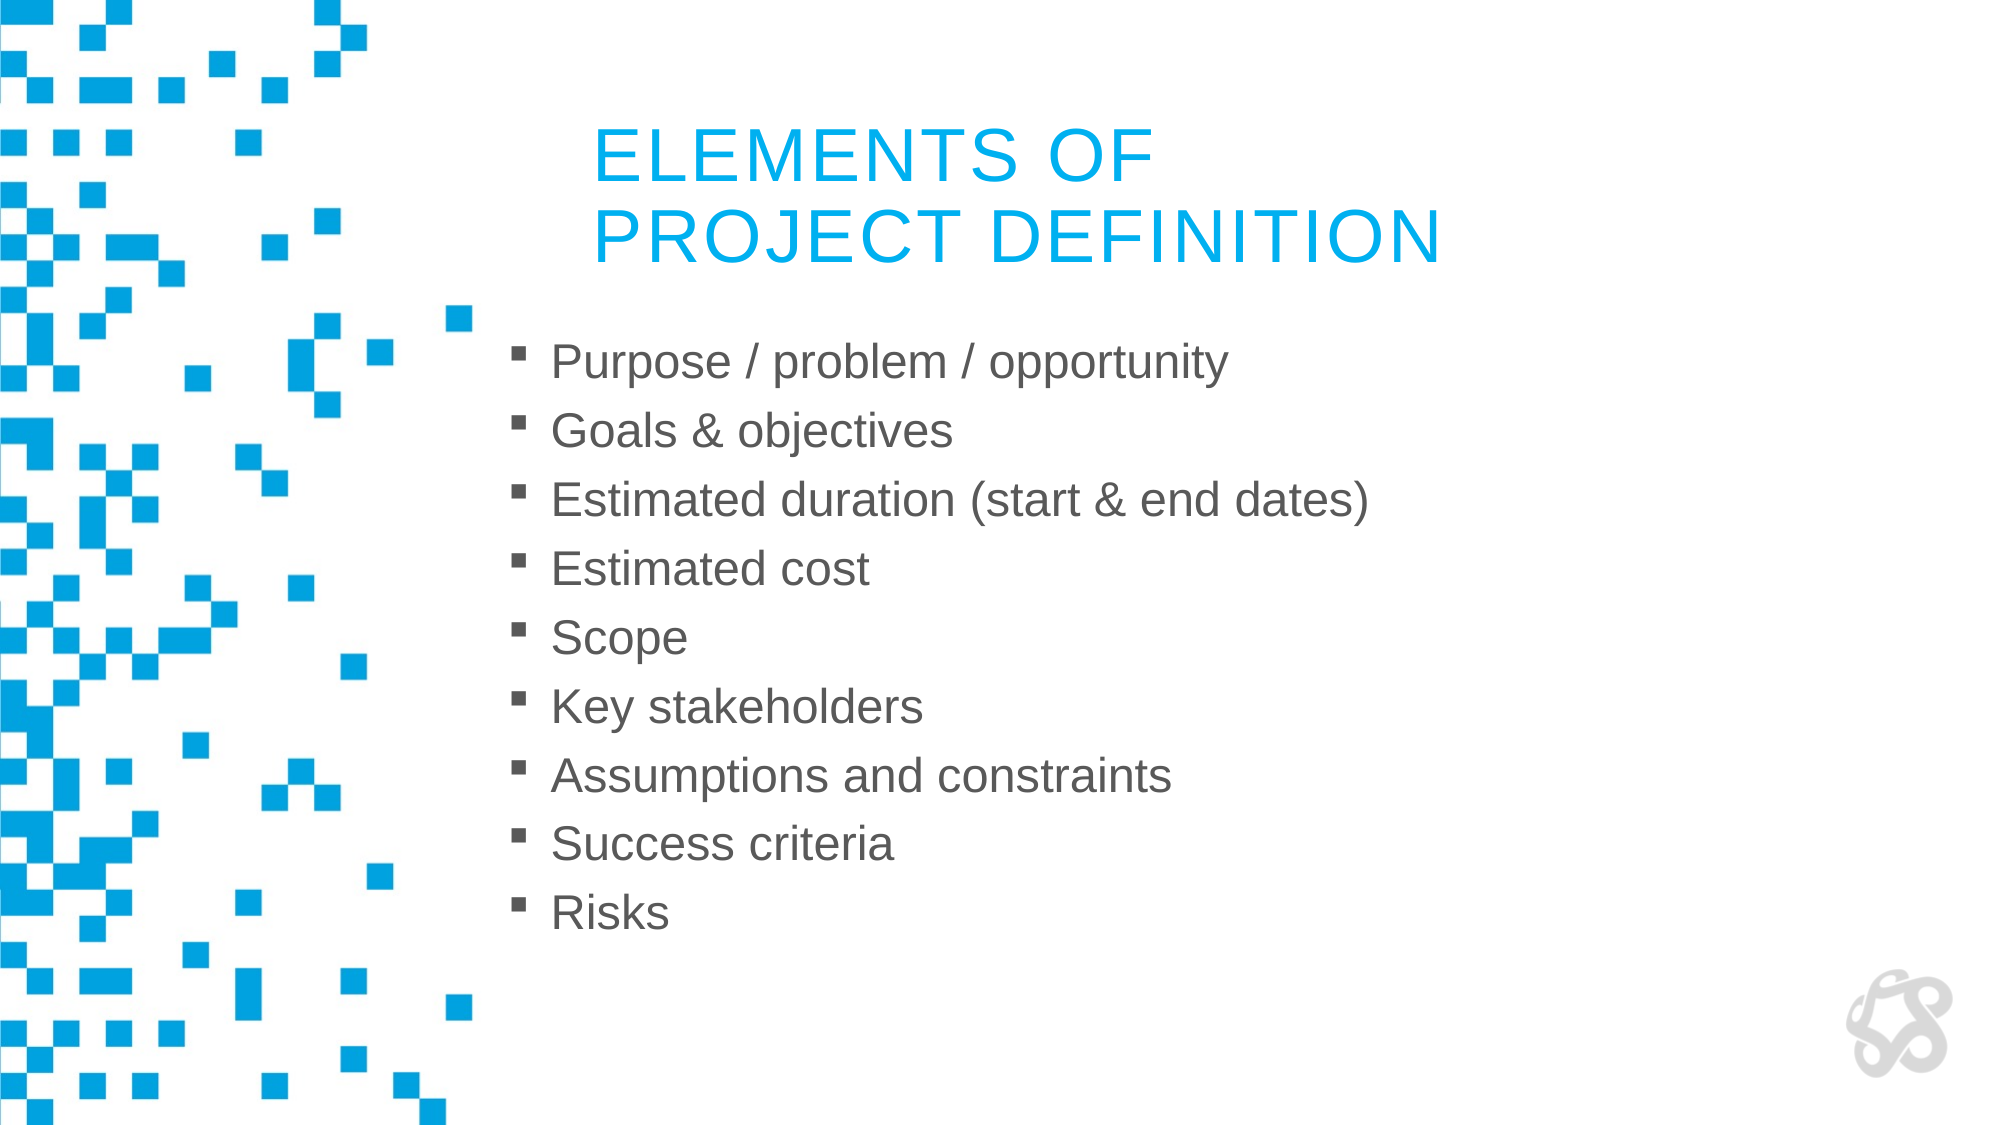

# Elements of Project Definition
Purpose / problem / opportunity
Goals & objectives
Estimated duration (start & end dates)
Estimated cost
Scope
Key stakeholders
Assumptions and constraints
Success criteria
Risks